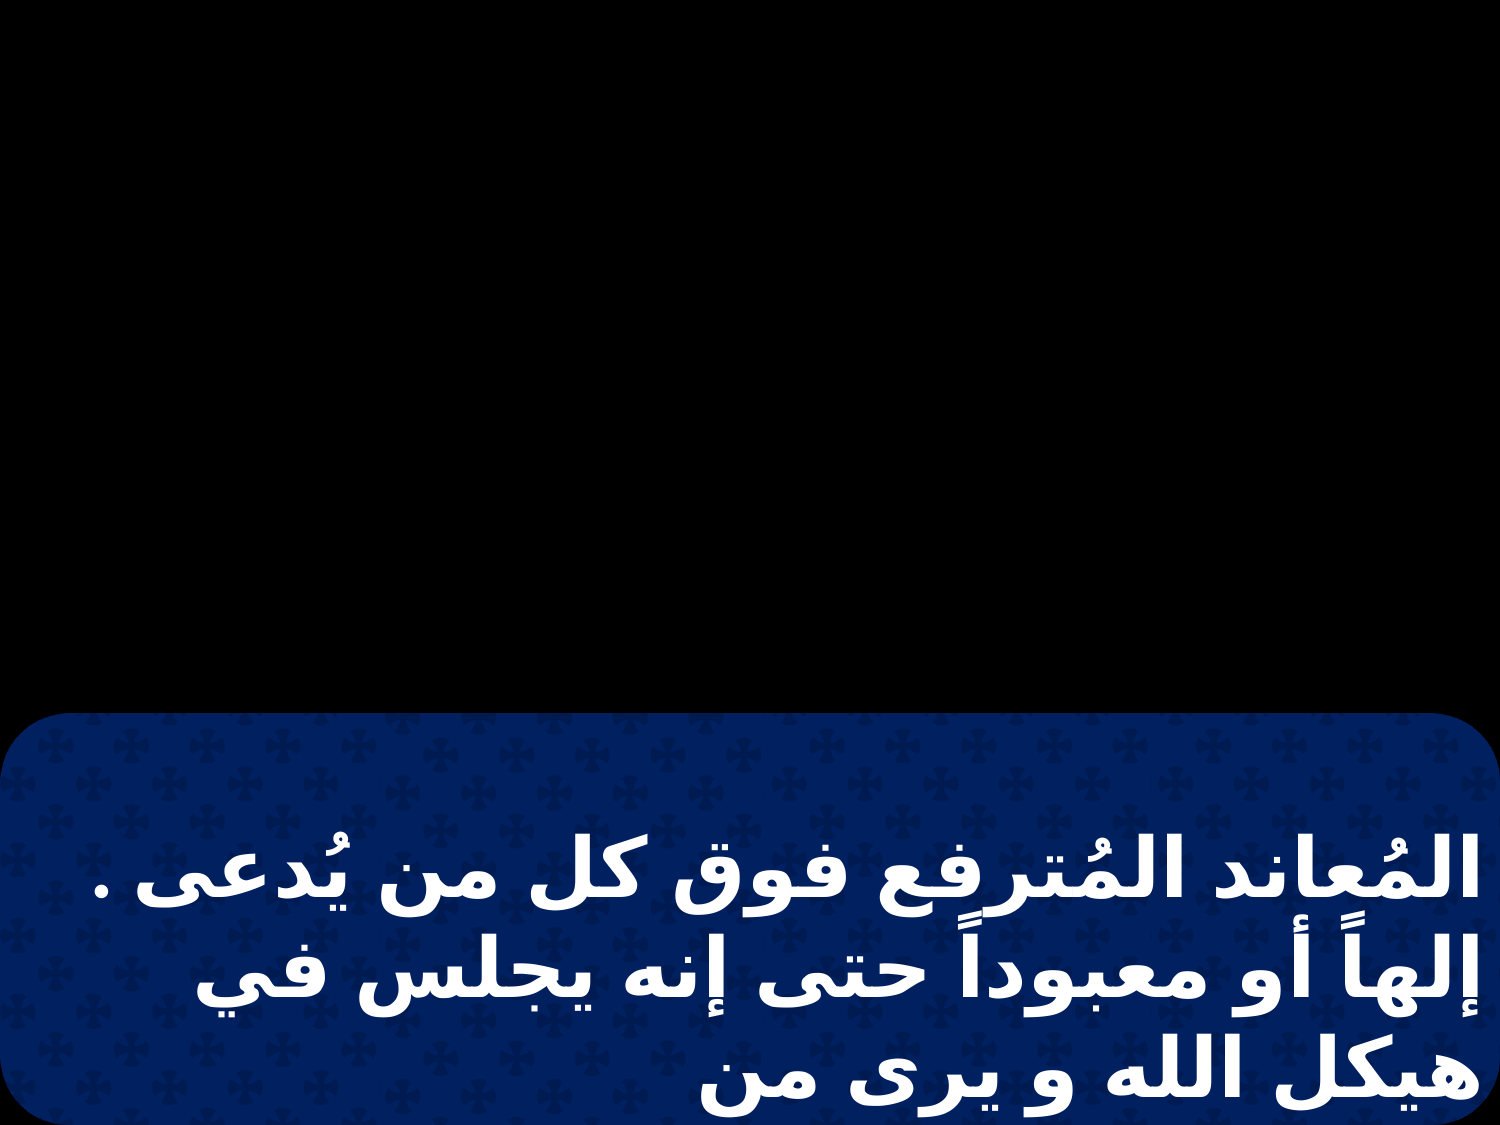

. المُعاند المُترفع فوق كل من يُدعى إلهاً أو معبوداً حتى إنه يجلس في هيكل الله و يرى من